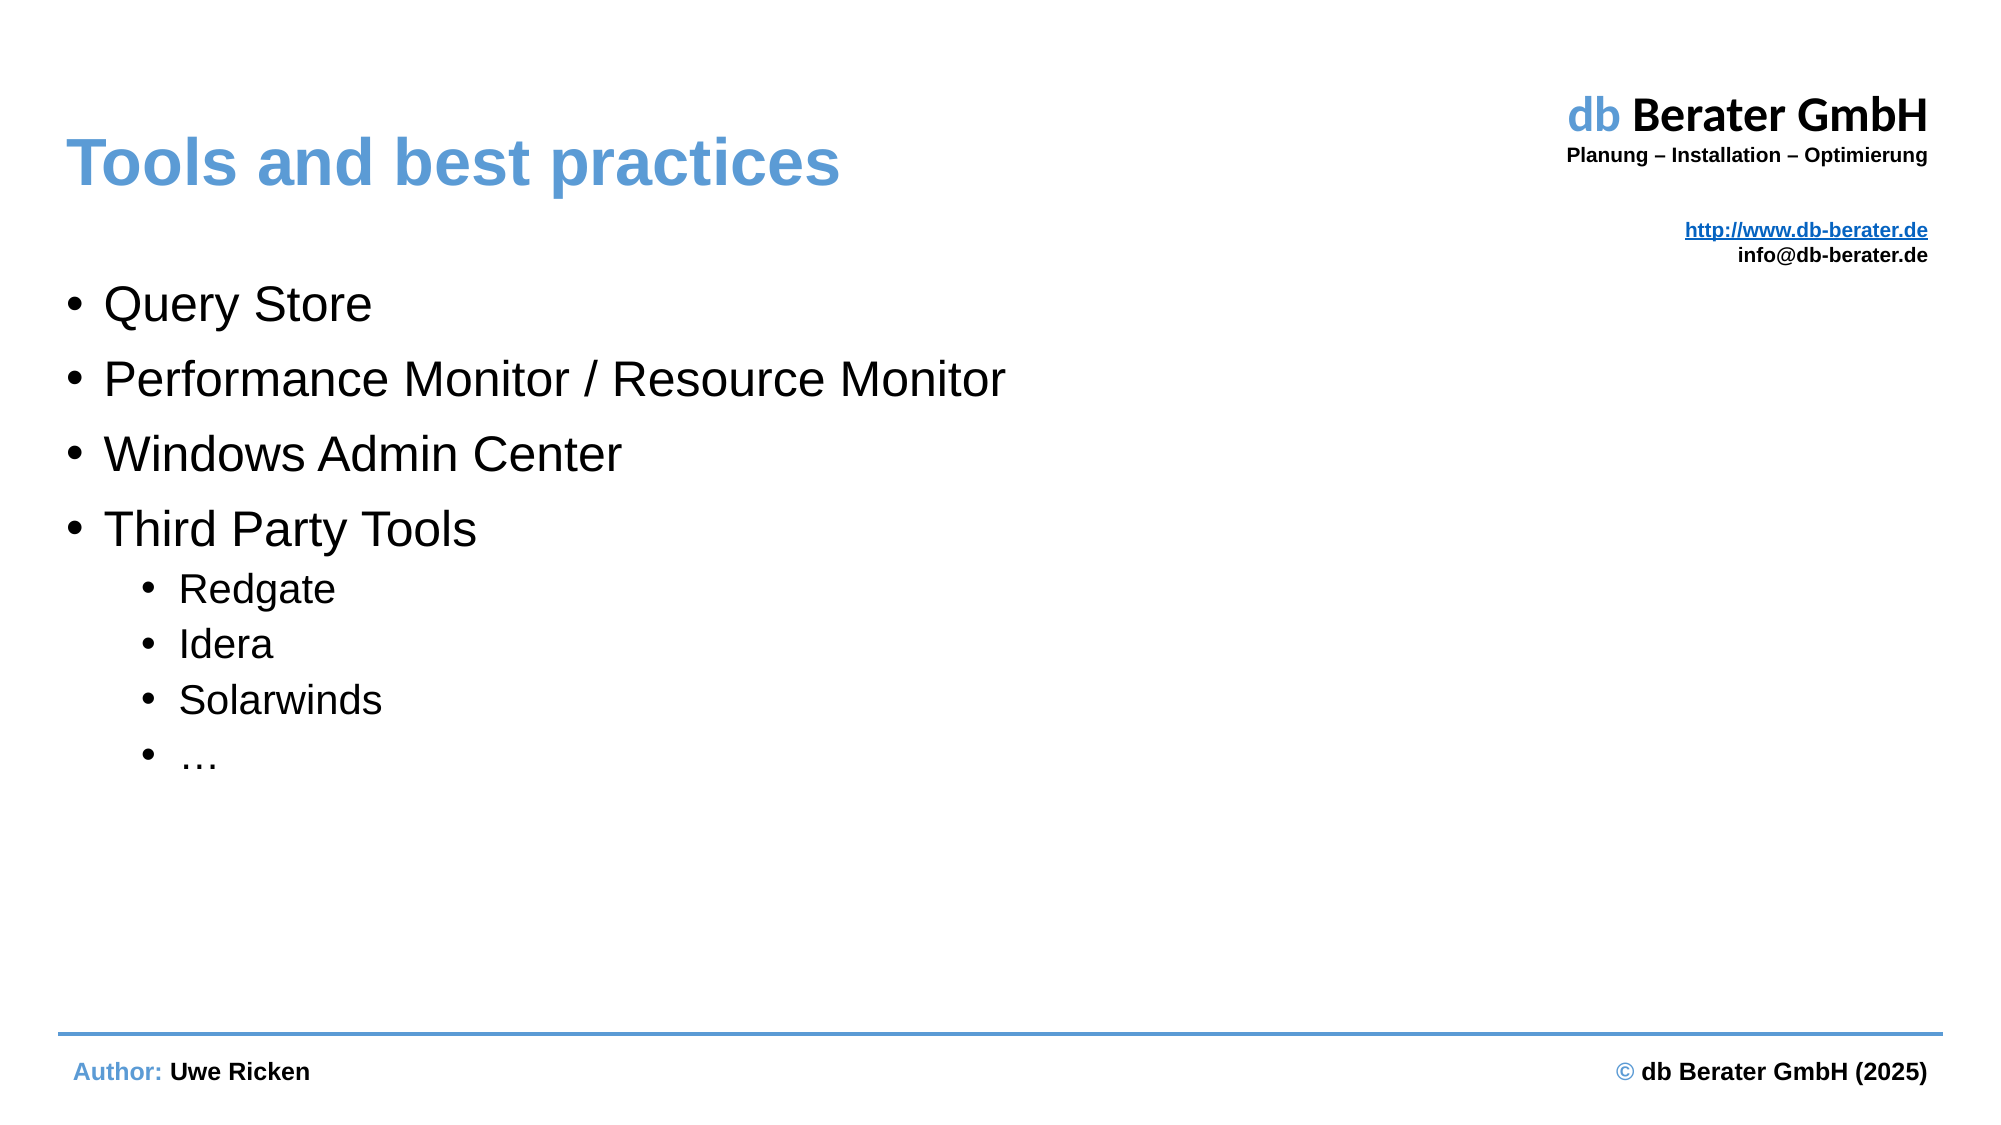

# Tools and best practices
Query Store
Performance Monitor / Resource Monitor
Windows Admin Center
Third Party Tools
Redgate
Idera
Solarwinds
…